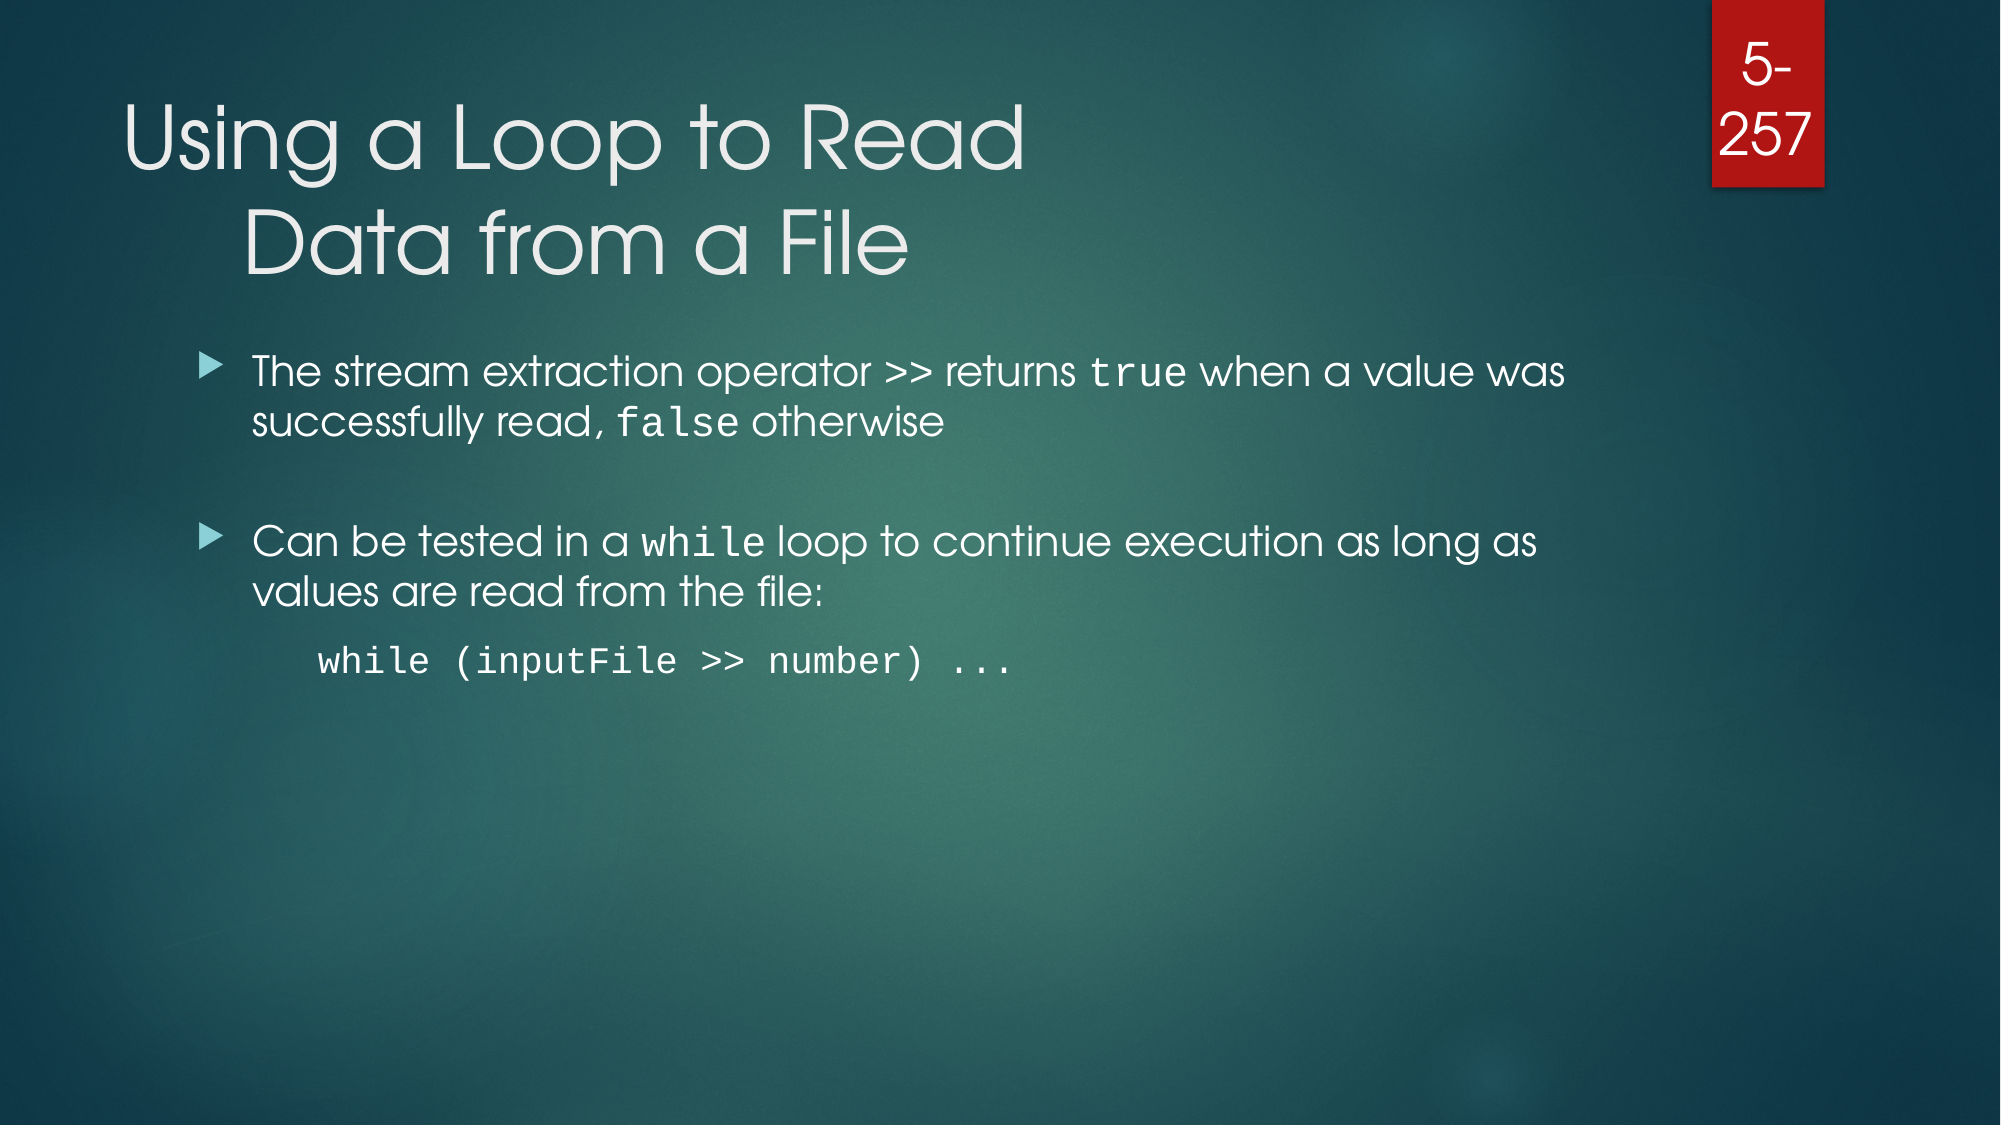

# Using a Loop to Read                              Data from a File
5-257
The stream extraction operator >> returns true when a value was successfully read, false otherwise
Can be tested in a while loop to continue execution as long as values are read from the file:
	while (inputFile >> number) ...